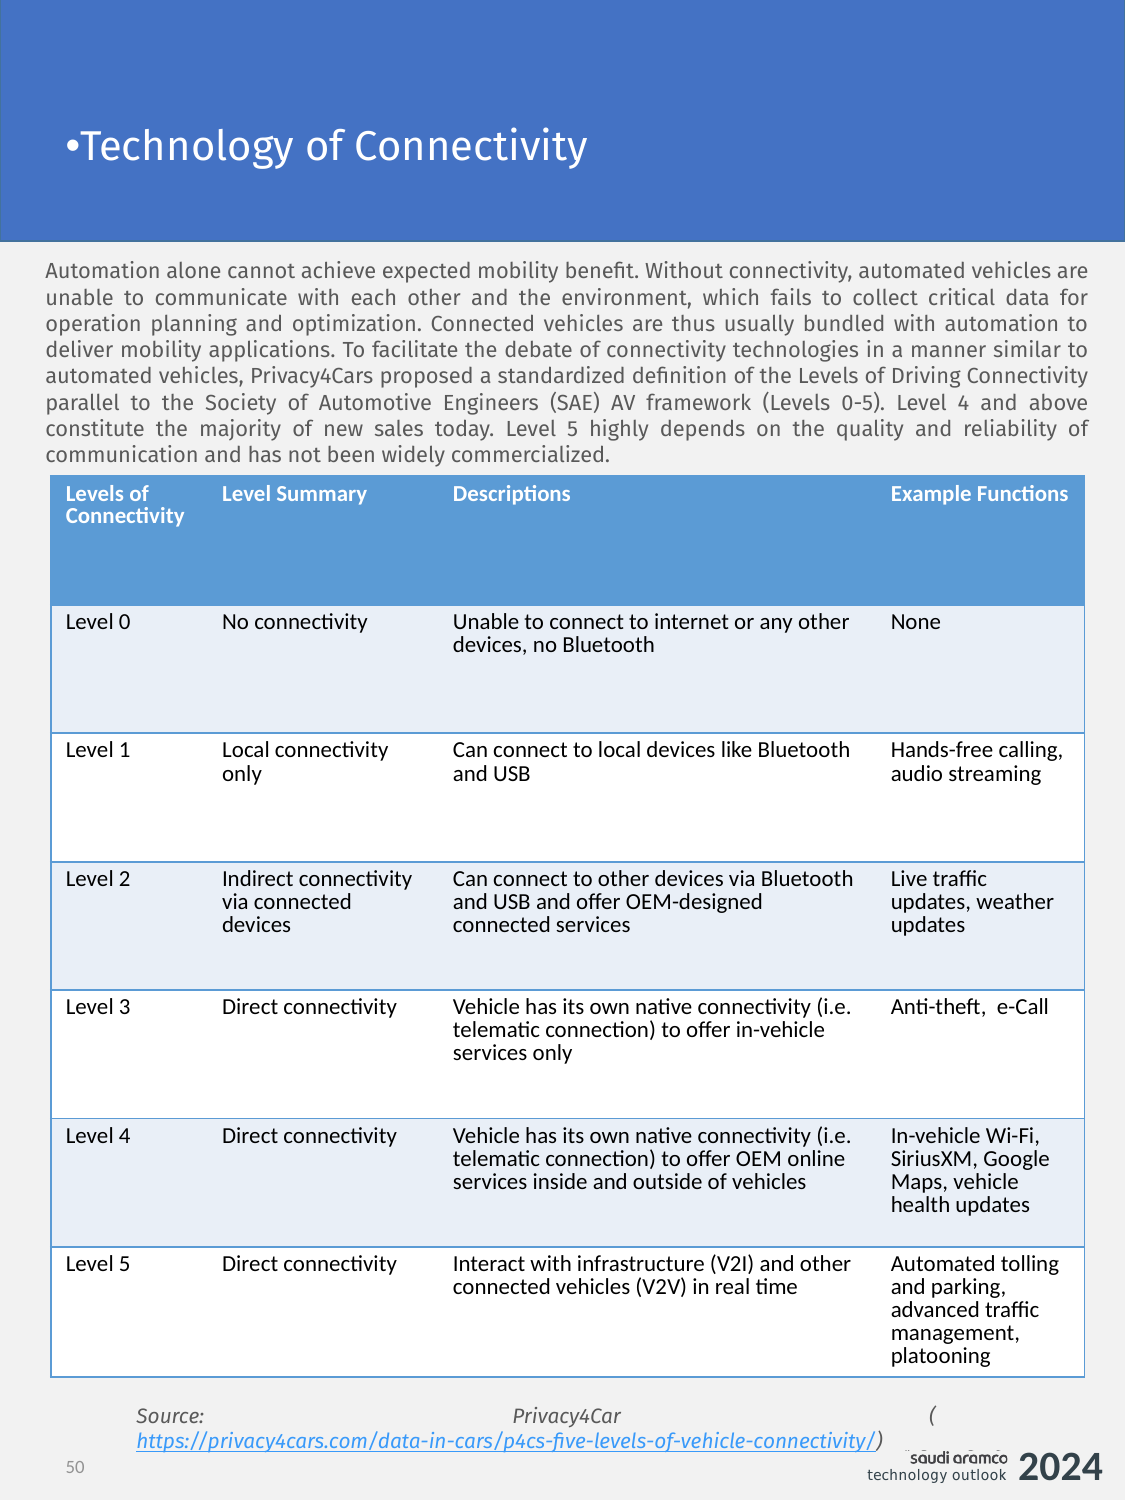

Technology of Connectivity
Automation alone cannot achieve expected mobility benefit. Without connectivity, automated vehicles are unable to communicate with each other and the environment, which fails to collect critical data for operation planning and optimization. Connected vehicles are thus usually bundled with automation to deliver mobility applications. To facilitate the debate of connectivity technologies in a manner similar to automated vehicles, Privacy4Cars proposed a standardized definition of the Levels of Driving Connectivity parallel to the Society of Automotive Engineers (SAE) AV framework (Levels 0-5). Level 4 and above constitute the majority of new sales today. Level 5 highly depends on the quality and reliability of communication and has not been widely commercialized.
| Levels of Connectivity | Level Summary | Descriptions | Example Functions |
| --- | --- | --- | --- |
| Level 0 | No connectivity | Unable to connect to internet or any other devices, no Bluetooth | None |
| Level 1 | Local connectivity only | Can connect to local devices like Bluetooth and USB | Hands-free calling, audio streaming |
| Level 2 | Indirect connectivity via connected devices | Can connect to other devices via Bluetooth and USB and offer OEM-designed connected services | Live traffic updates, weather updates |
| Level 3 | Direct connectivity | Vehicle has its own native connectivity (i.e. telematic connection) to offer in-vehicle services only | Anti-theft, e-Call |
| Level 4 | Direct connectivity | Vehicle has its own native connectivity (i.e. telematic connection) to offer OEM online services inside and outside of vehicles | In-vehicle Wi-Fi, SiriusXM, Google Maps, vehicle health updates |
| Level 5 | Direct connectivity | Interact with infrastructure (V2I) and other connected vehicles (V2V) in real time | Automated tolling and parking, advanced traffic management, platooning |
Source: Privacy4Car (https://privacy4cars.com/data-in-cars/p4cs-five-levels-of-vehicle-connectivity/)
50